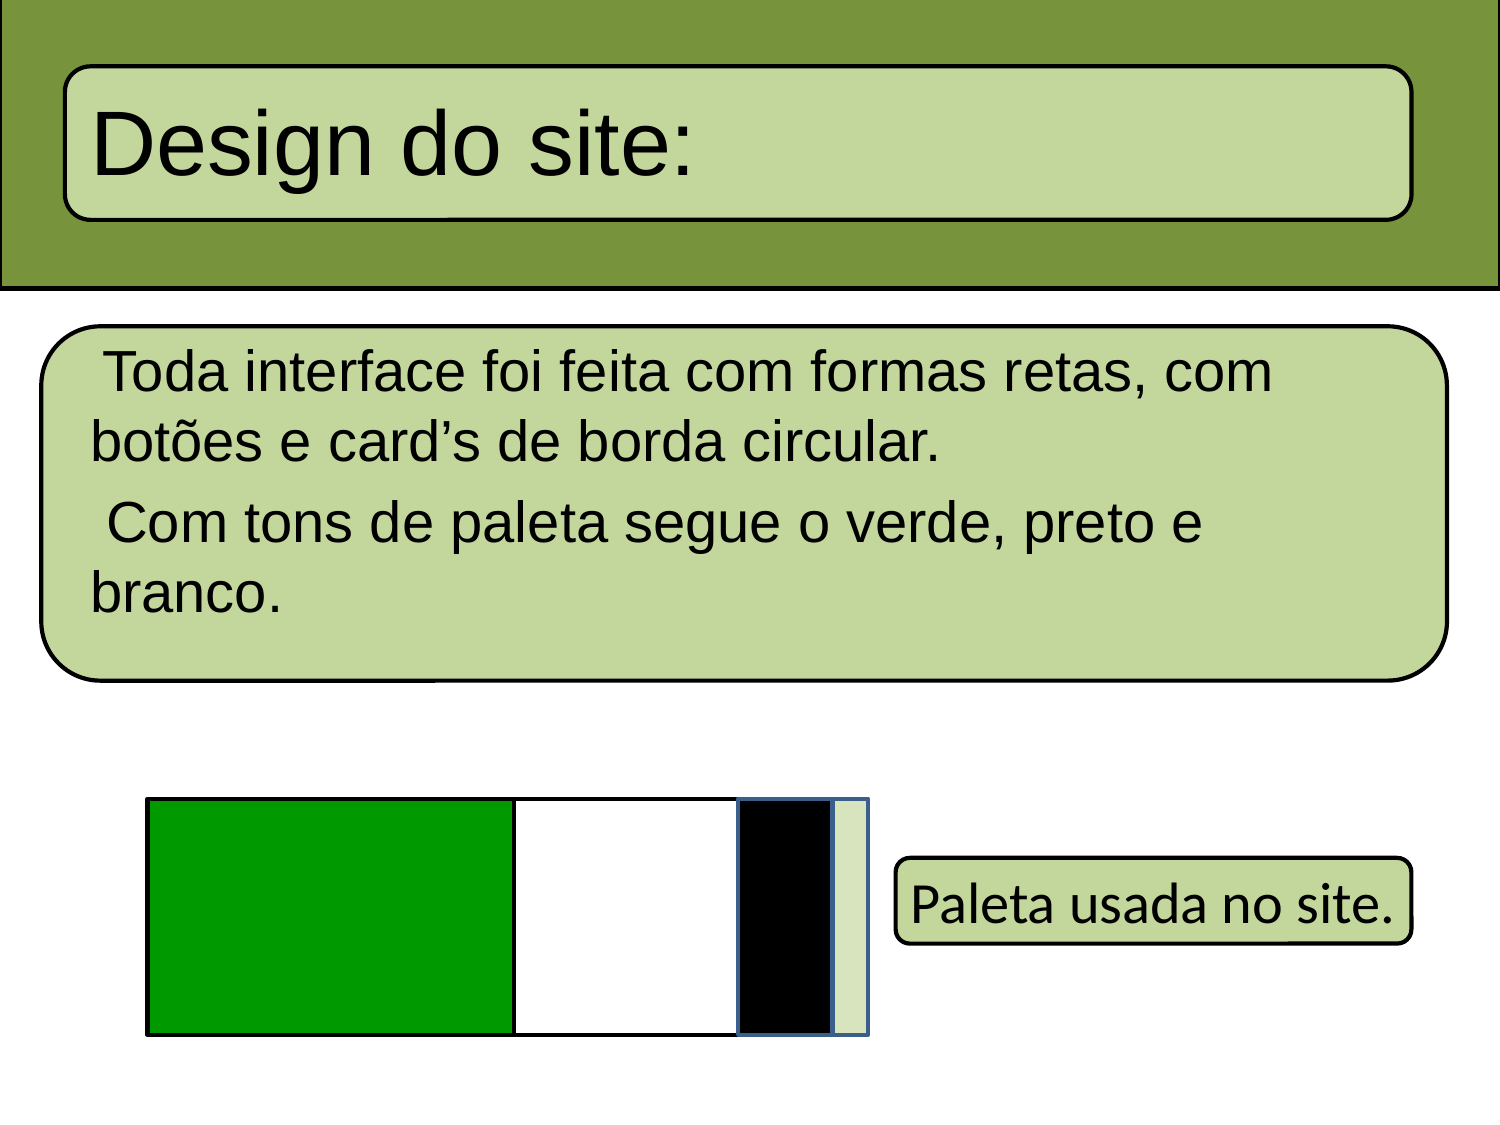

# Design do site:

 Toda interface foi feita com formas retas, com botões e card’s de borda circular.
 Com tons de paleta segue o verde, preto e branco.

Paleta usada no site.